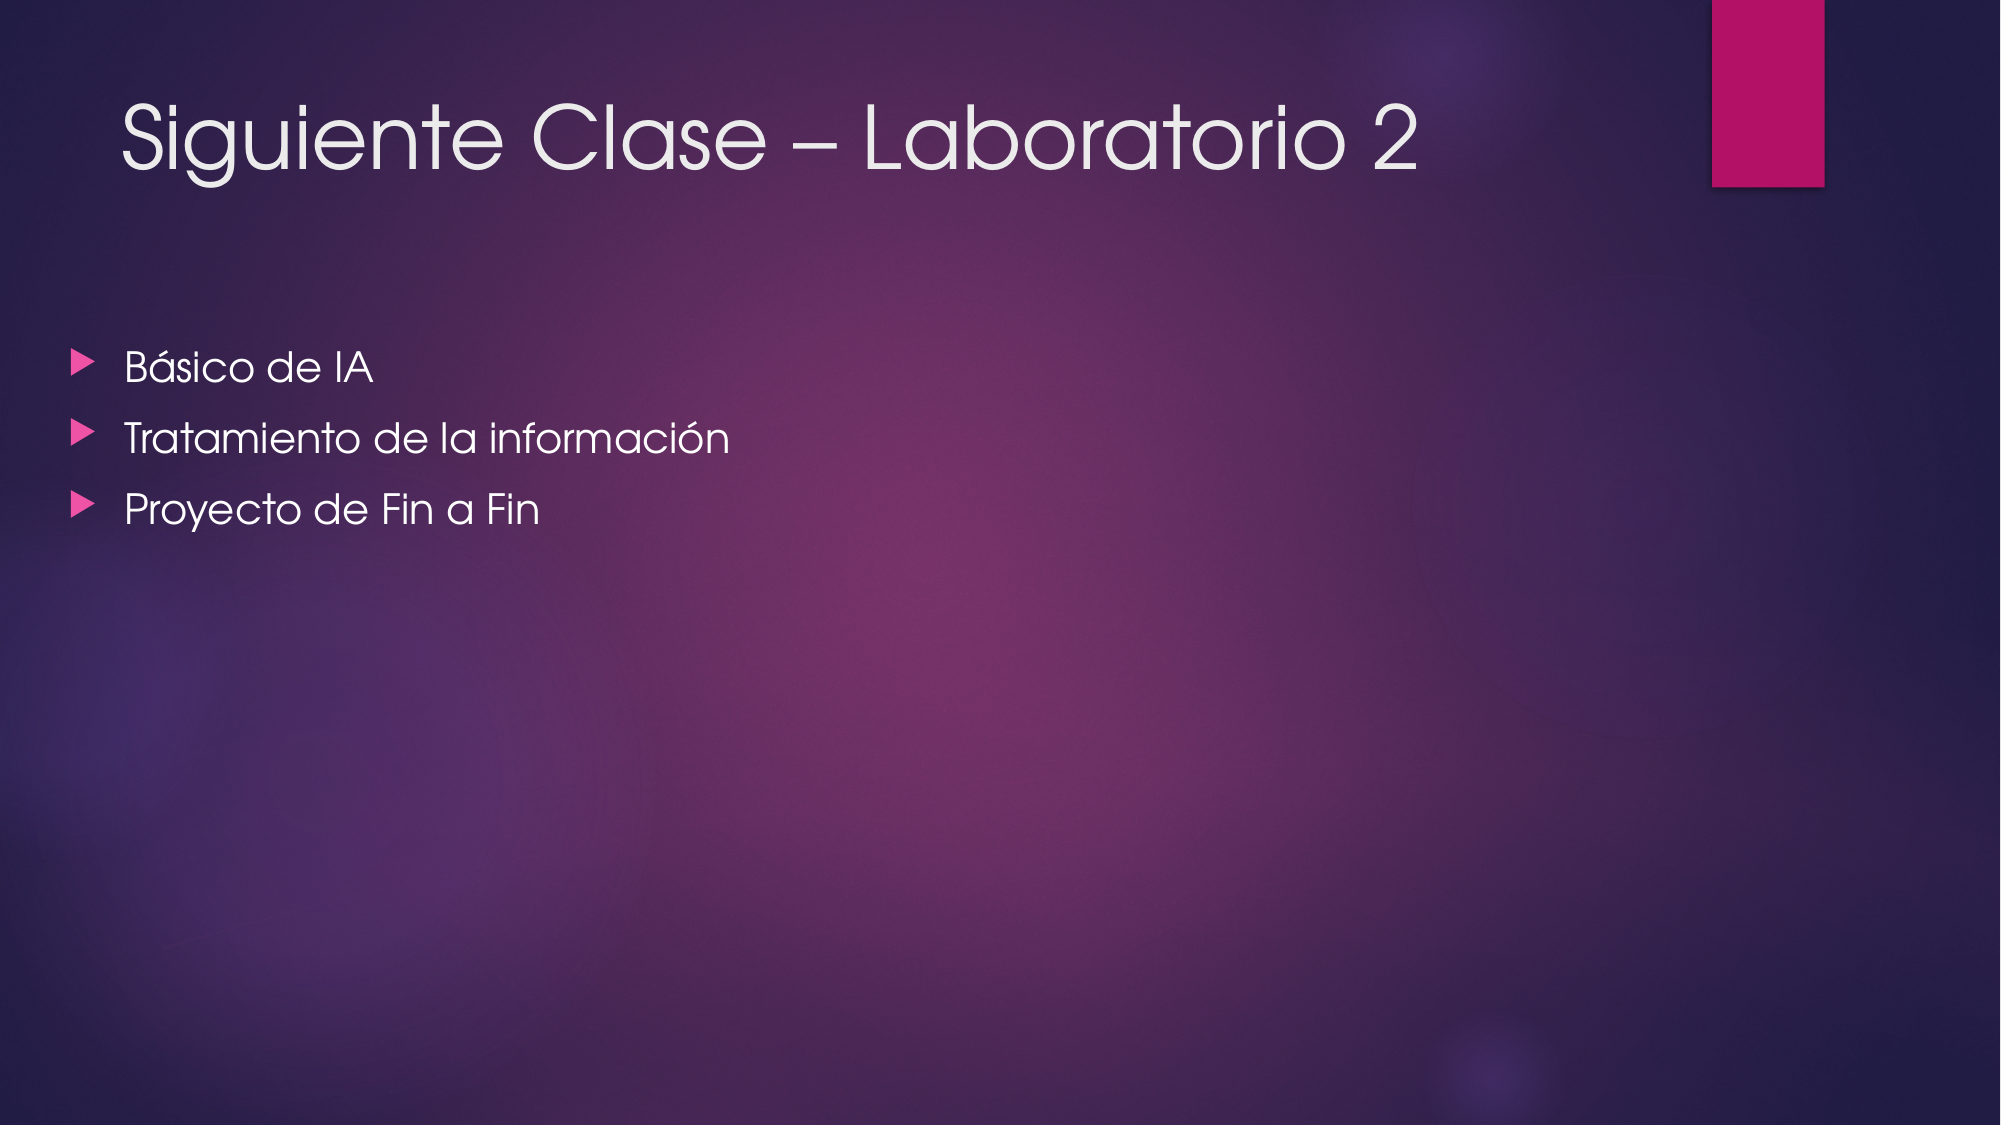

# Siguiente Clase – Laboratorio 2
Básico de IA
Tratamiento de la información
Proyecto de Fin a Fin